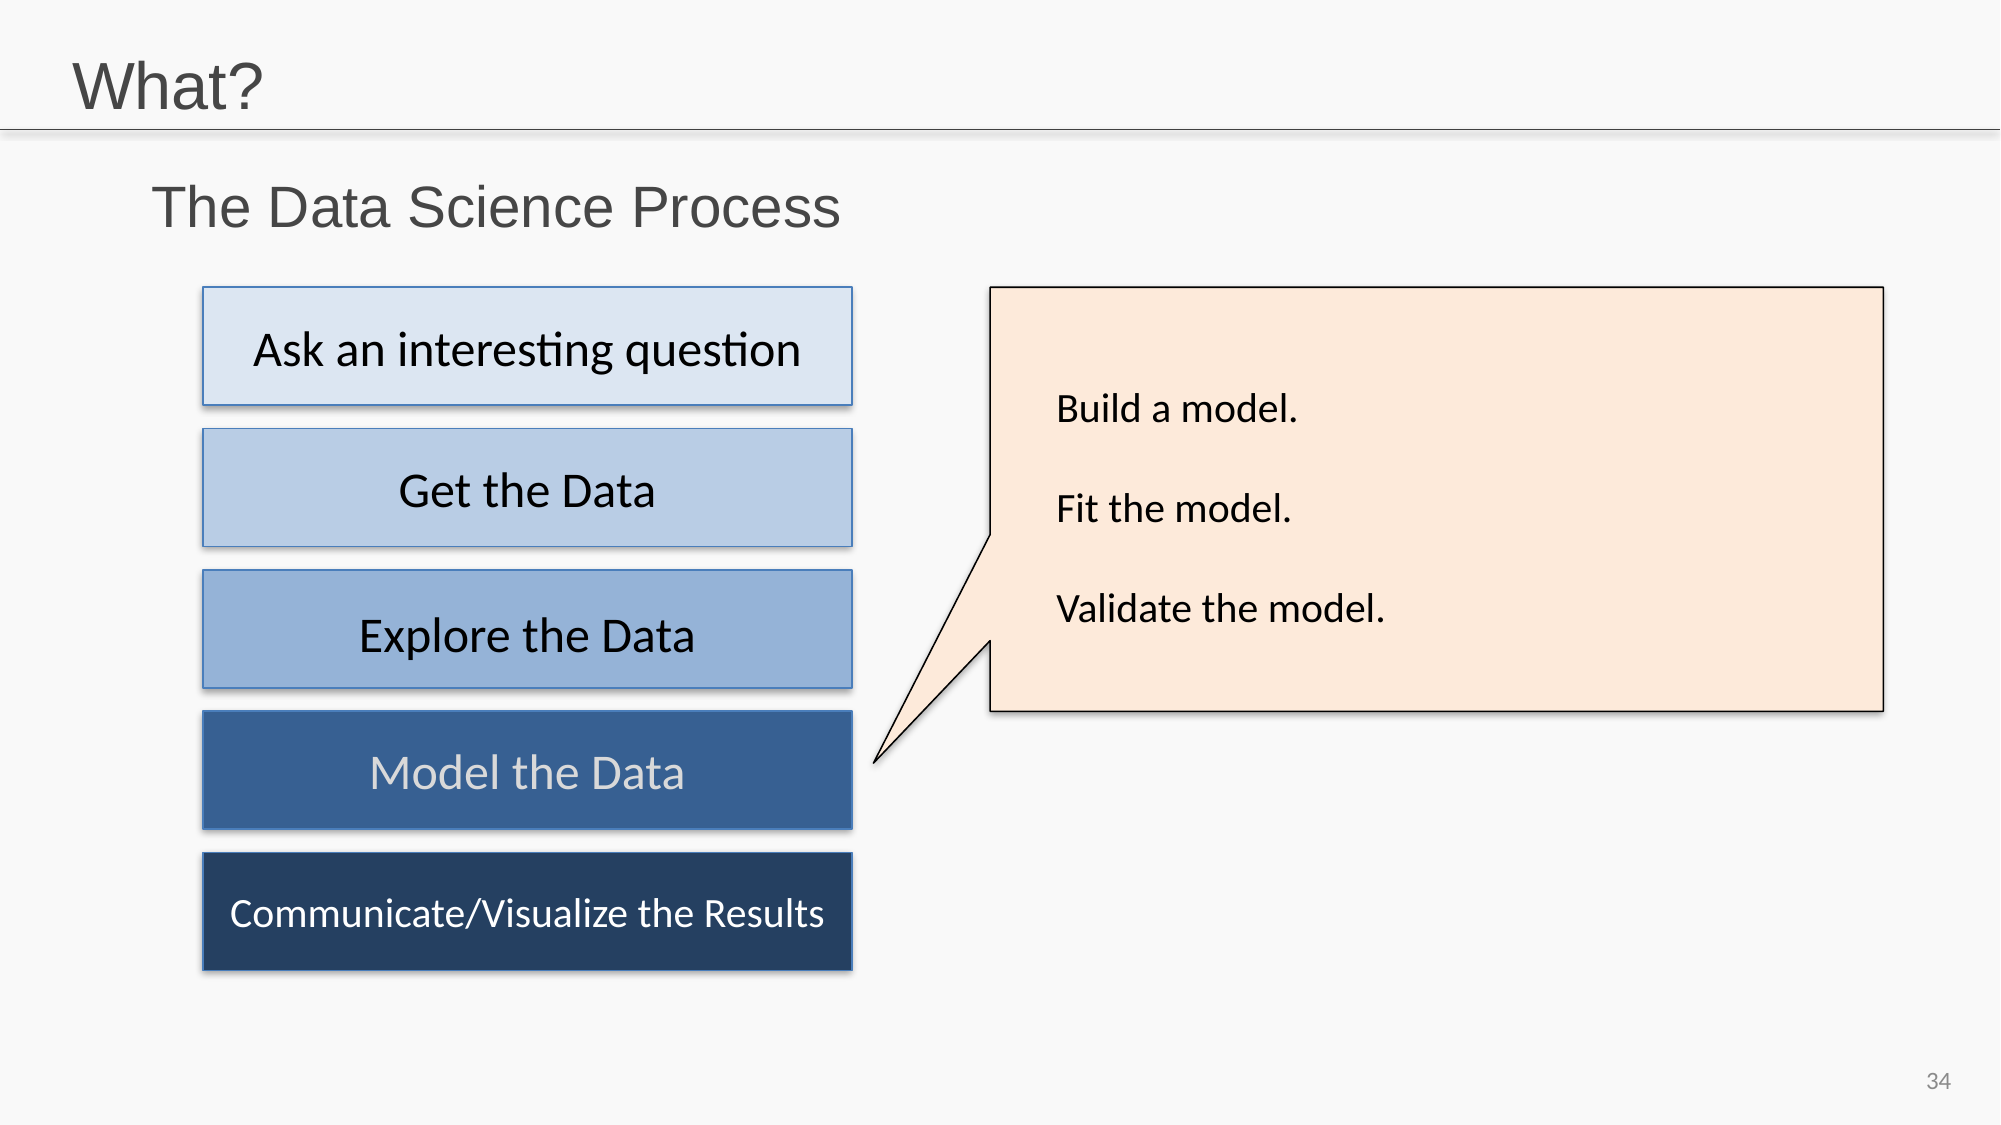

# What?

The Data Science Process
Ask an interesting question
Build a model.
Fit the model.
Validate the model.

Get the Data

Explore the Data

Model the Data

Communicate/Visualize the Results
34